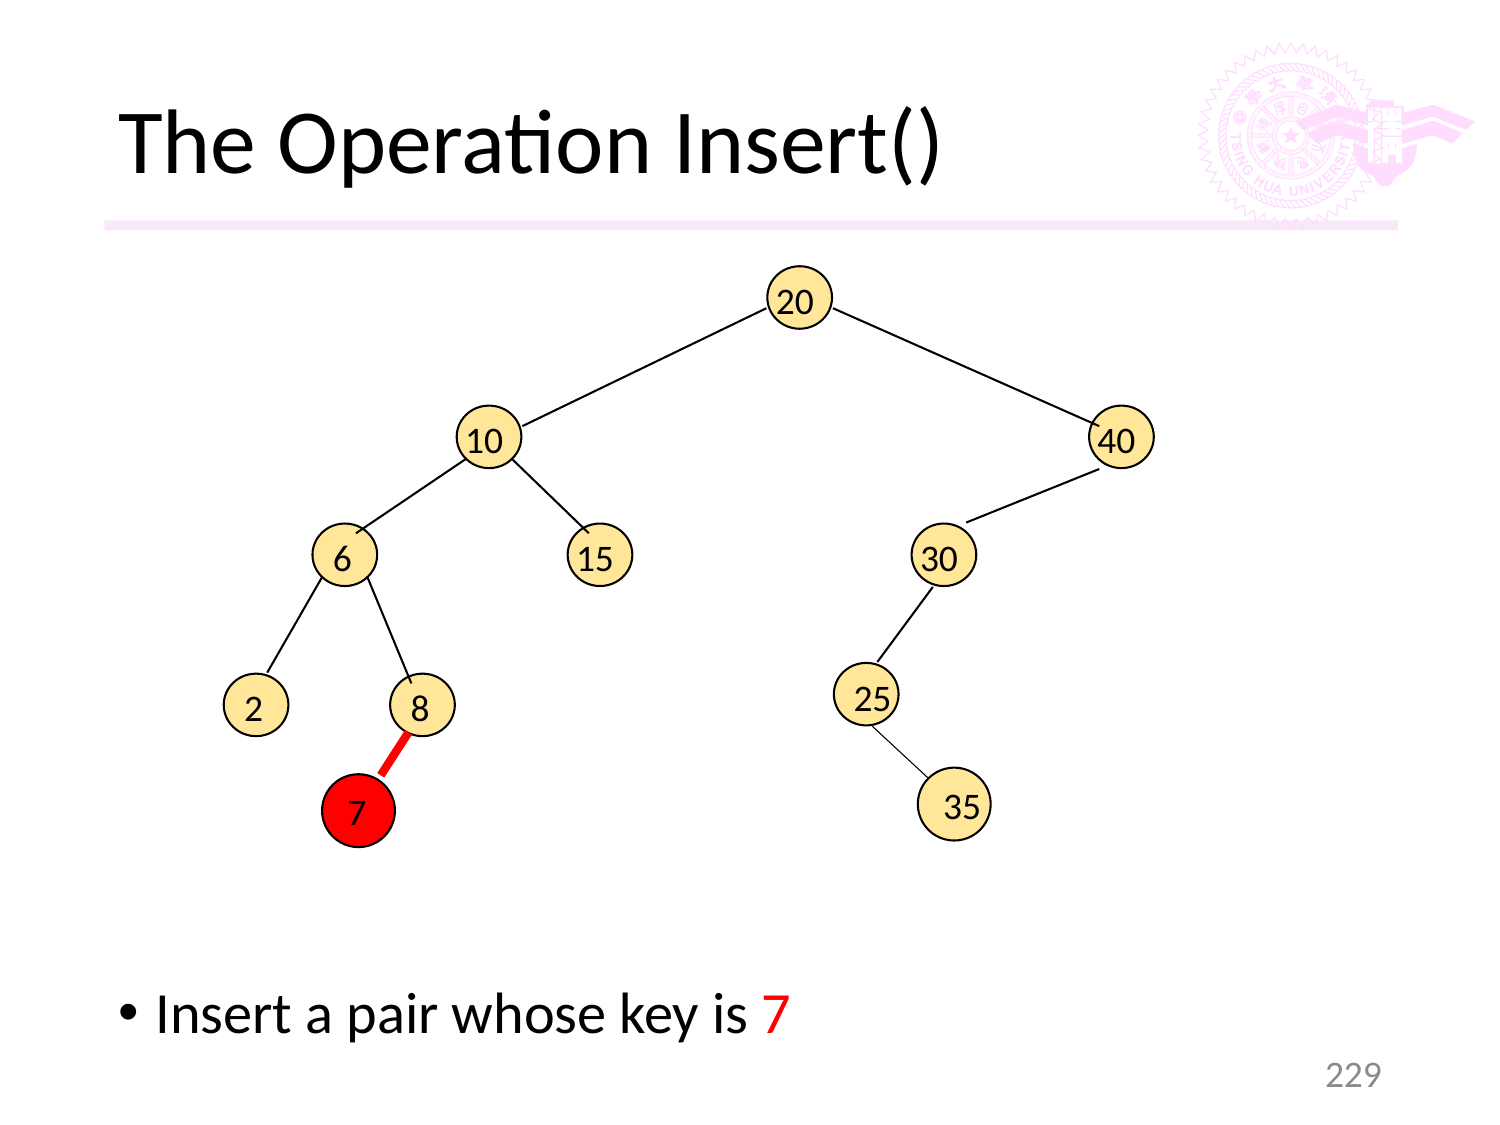

# The Operation Insert()

20

10
40

6
15
30

25

2
8

35
7
Insert a pair whose key is 7
229